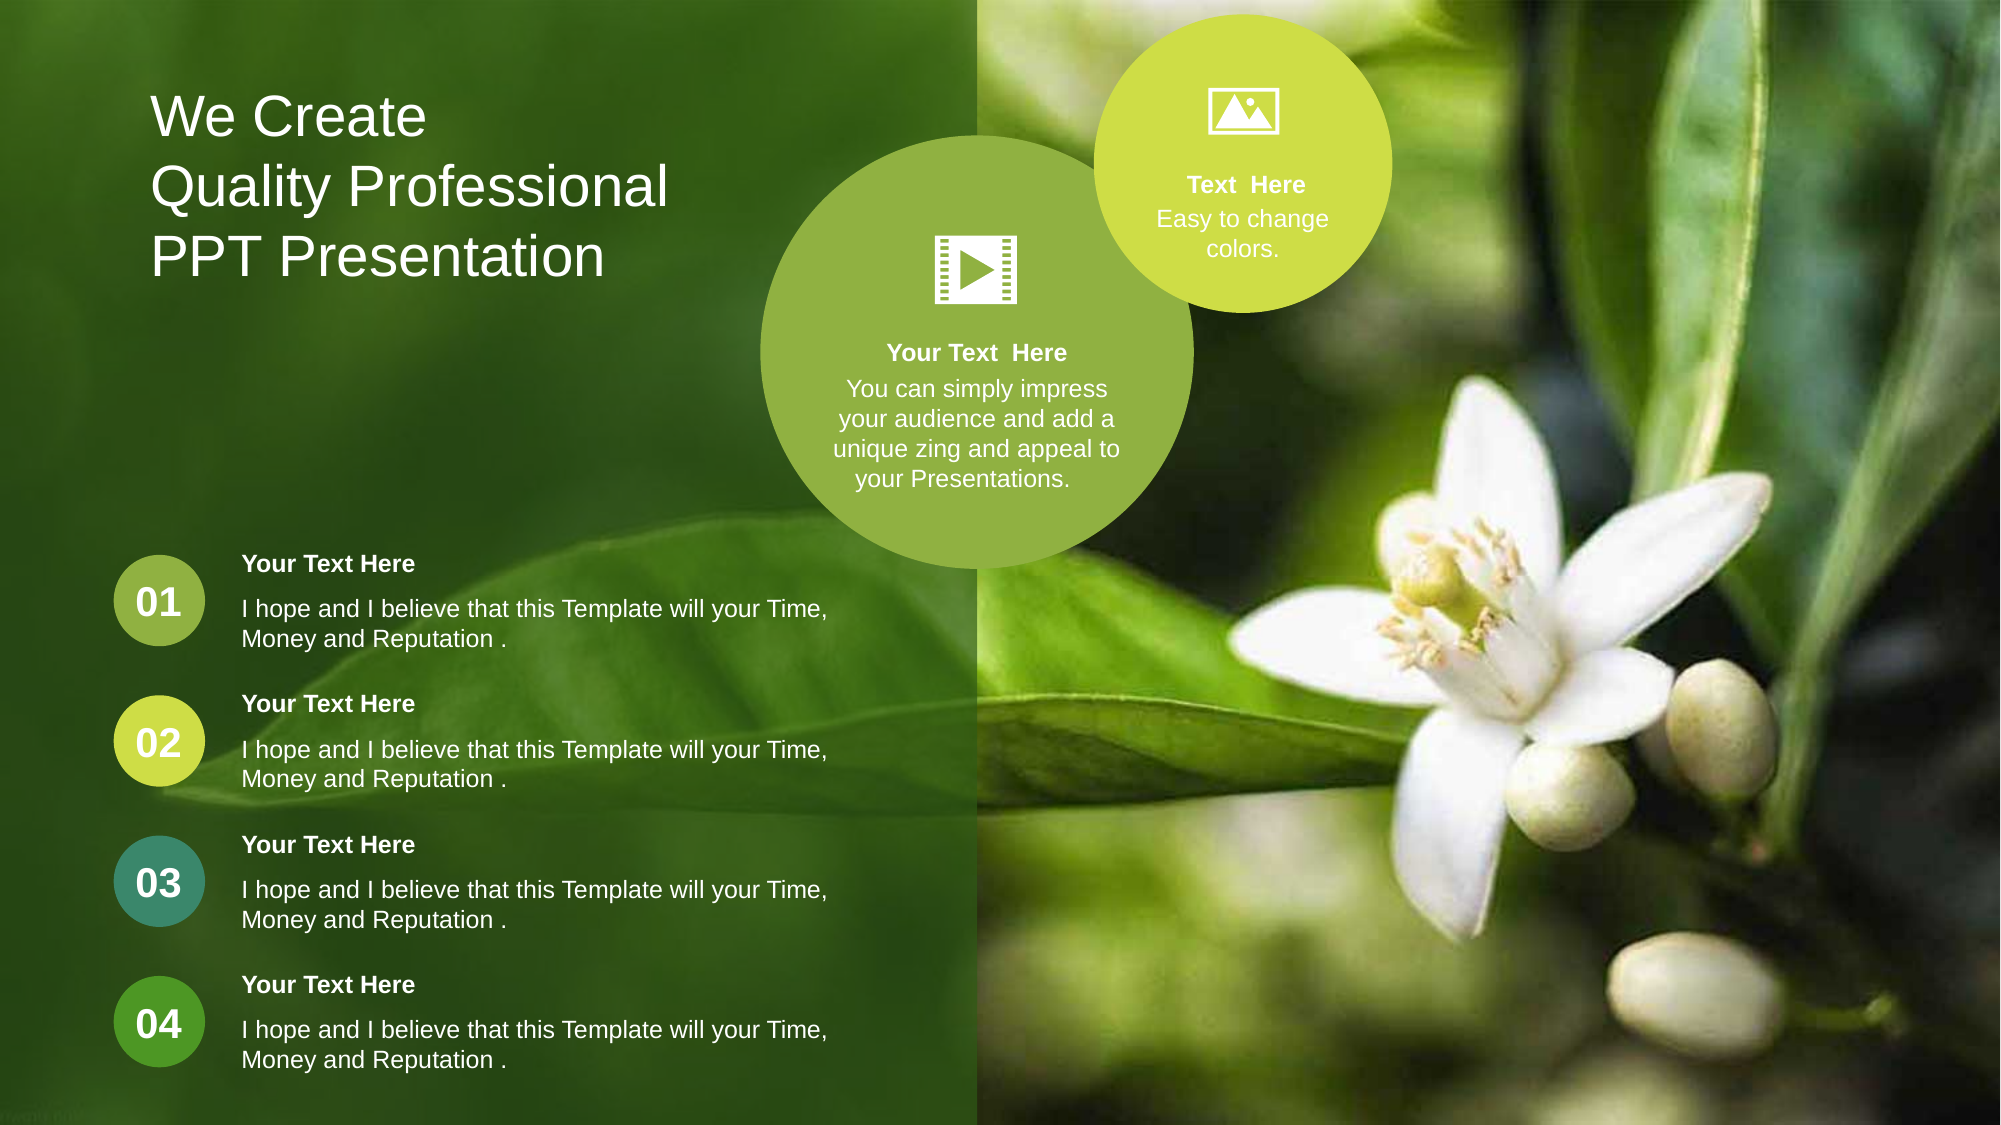

We Create
Quality Professional
PPT Presentation

 Text  Here
Easy to change colors.

Your Text  Here
You can simply impress your audience and add a unique zing and appeal to your Presentations.
Your Text Here
I hope and I believe that this Template will your Time, Money and Reputation .

01
Your Text Here
I hope and I believe that this Template will your Time, Money and Reputation .

02
Your Text Here
I hope and I believe that this Template will your Time, Money and Reputation .

03
Your Text Here
I hope and I believe that this Template will your Time, Money and Reputation .

04